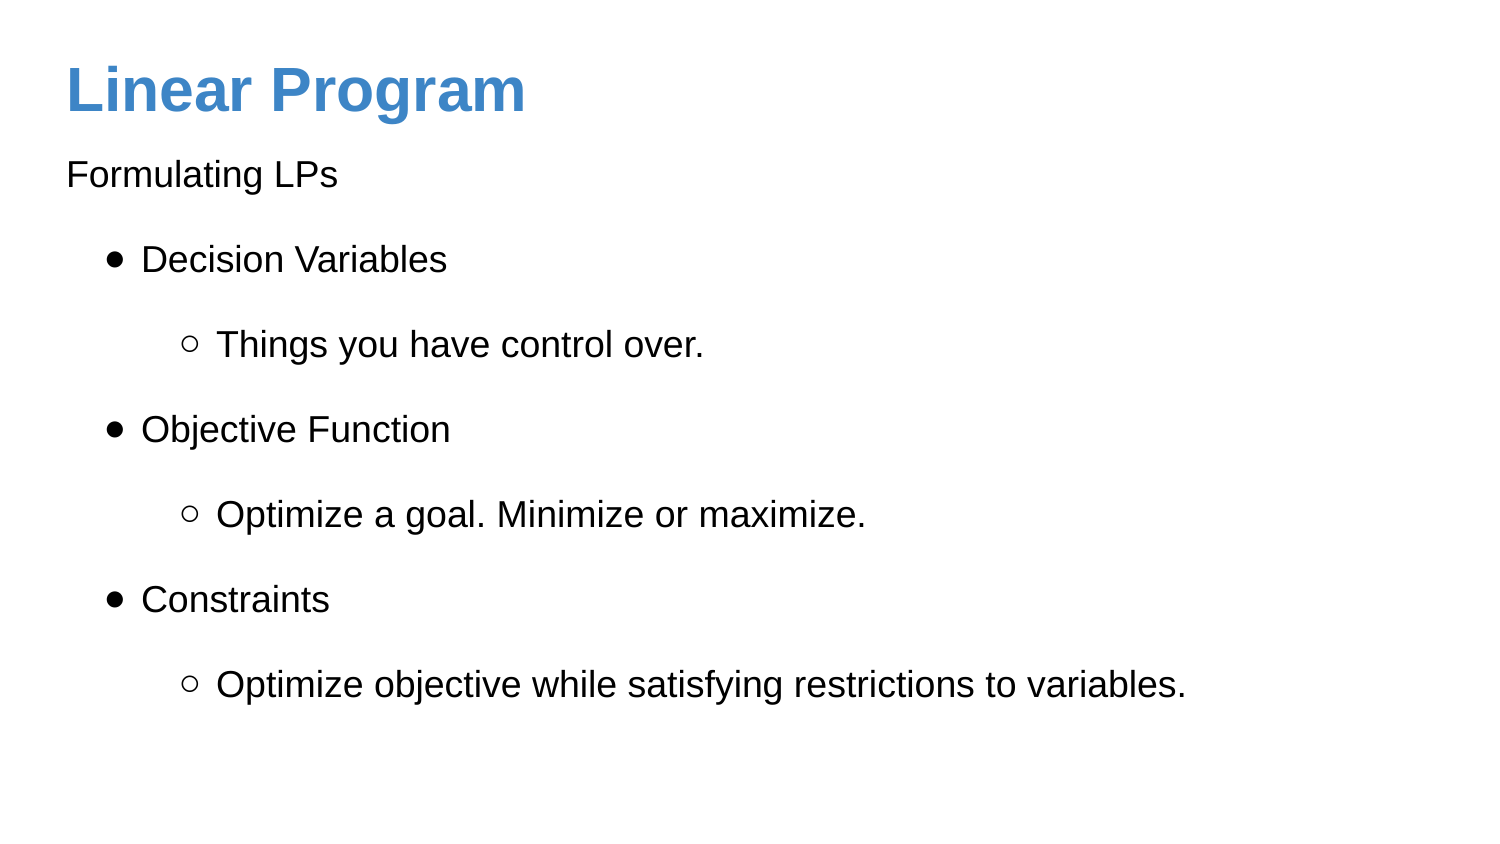

# Linear Program
Formulating LPs
Decision Variables
Things you have control over.
Objective Function
Optimize a goal. Minimize or maximize.
Constraints
Optimize objective while satisfying restrictions to variables.